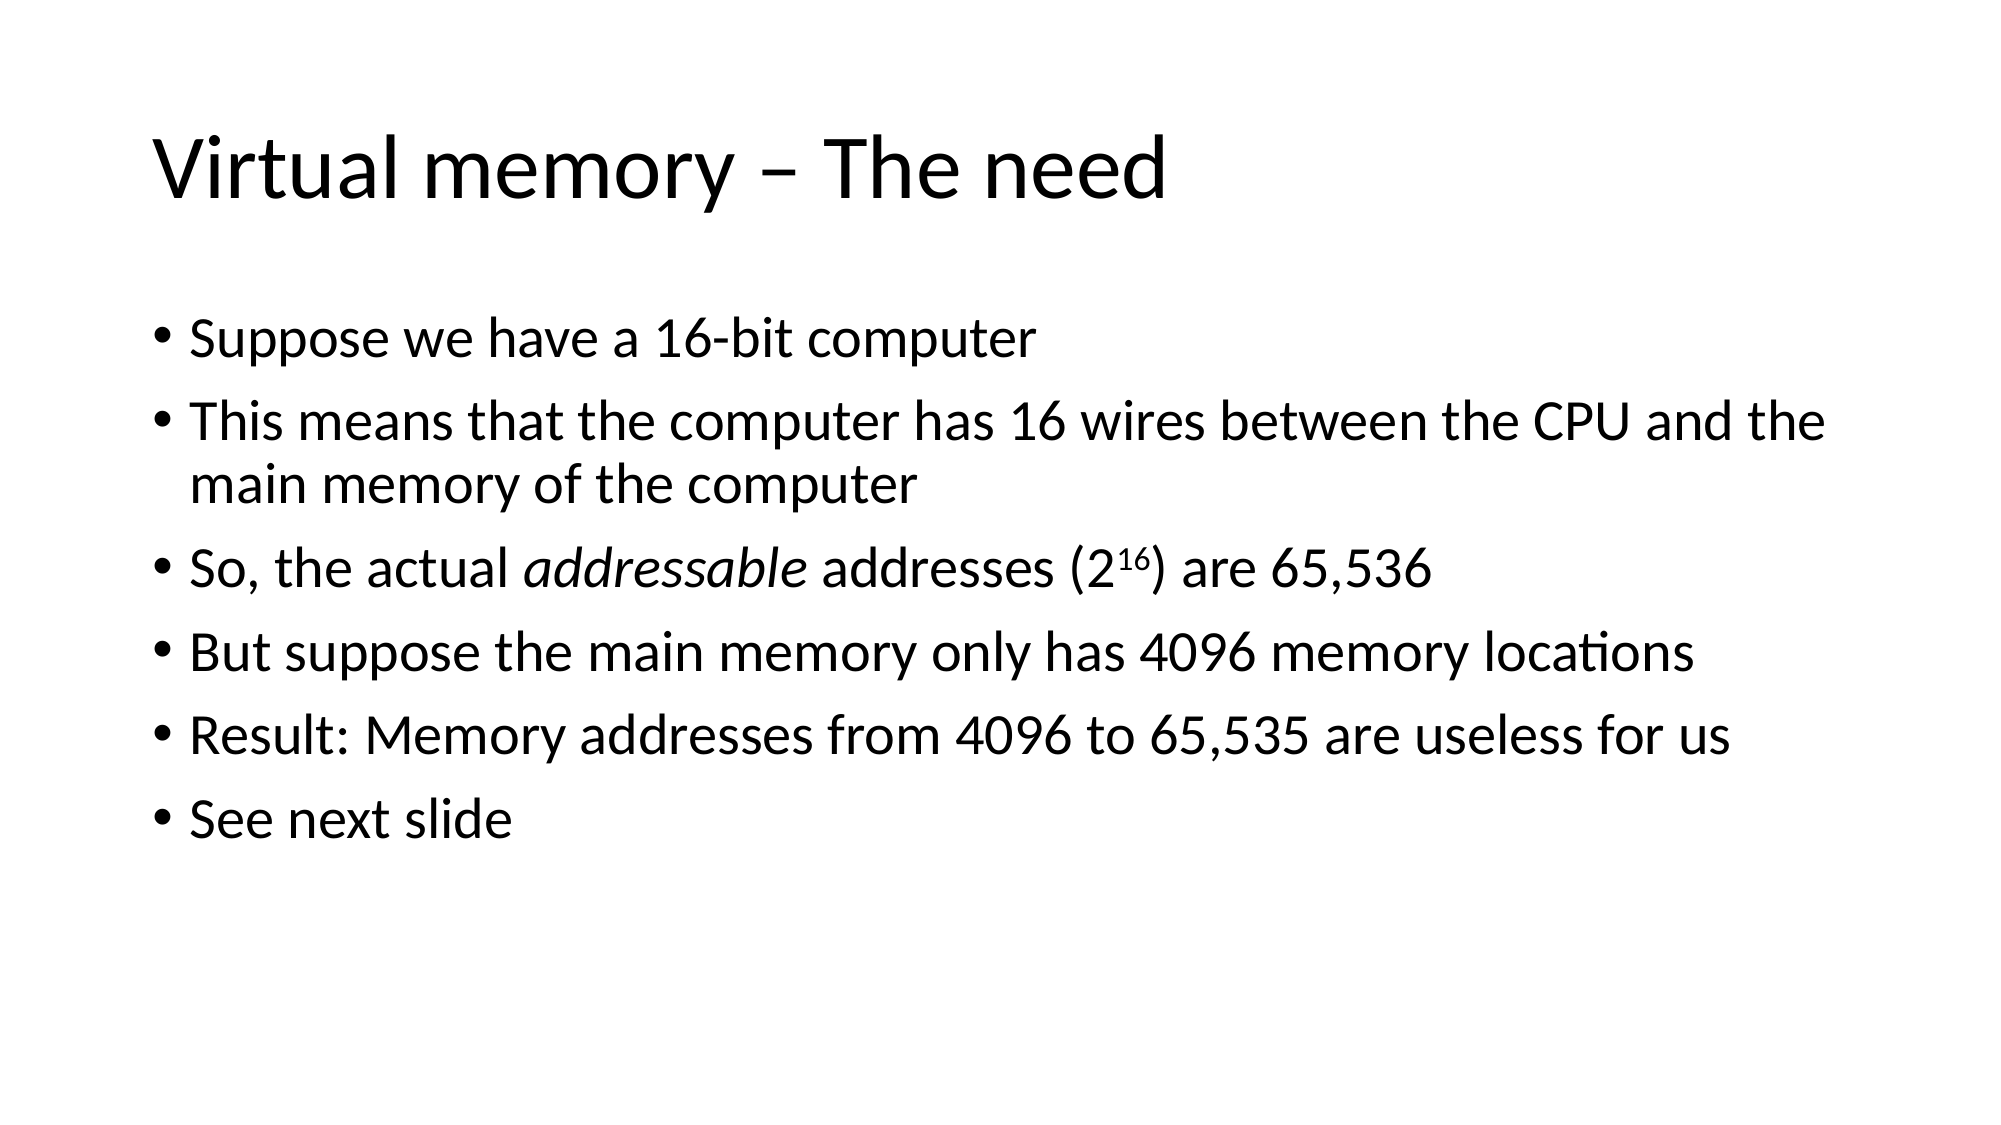

# Virtual memory – The need
Suppose we have a 16-bit computer
This means that the computer has 16 wires between the CPU and the main memory of the computer
So, the actual addressable addresses (216) are 65,536
But suppose the main memory only has 4096 memory locations
Result: Memory addresses from 4096 to 65,535 are useless for us
See next slide